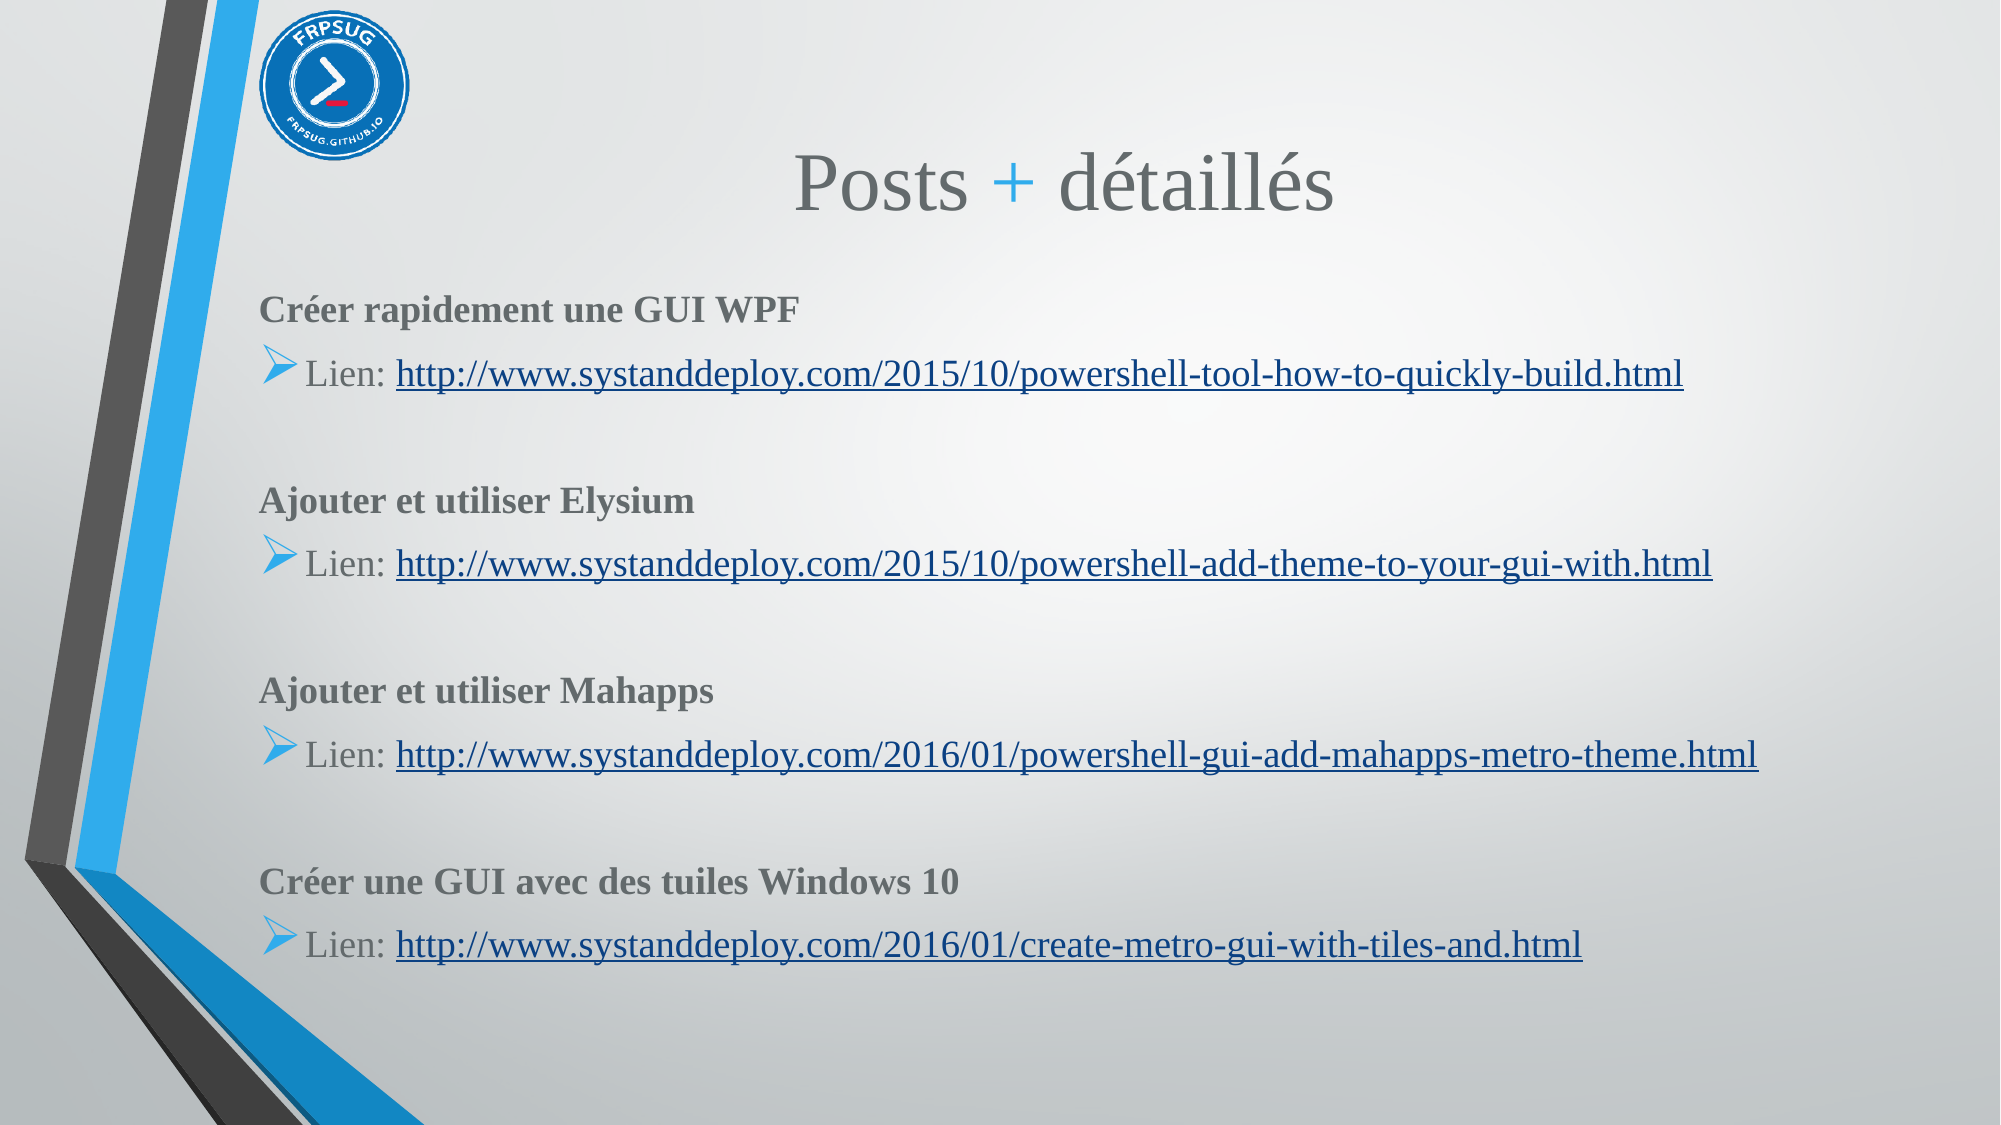

# Posts + détaillés
Créer rapidement une GUI WPF
Lien: http://www.systanddeploy.com/2015/10/powershell-tool-how-to-quickly-build.html

Ajouter et utiliser Elysium
Lien: http://www.systanddeploy.com/2015/10/powershell-add-theme-to-your-gui-with.html

Ajouter et utiliser Mahapps
Lien: http://www.systanddeploy.com/2016/01/powershell-gui-add-mahapps-metro-theme.html

Créer une GUI avec des tuiles Windows 10
Lien: http://www.systanddeploy.com/2016/01/create-metro-gui-with-tiles-and.html